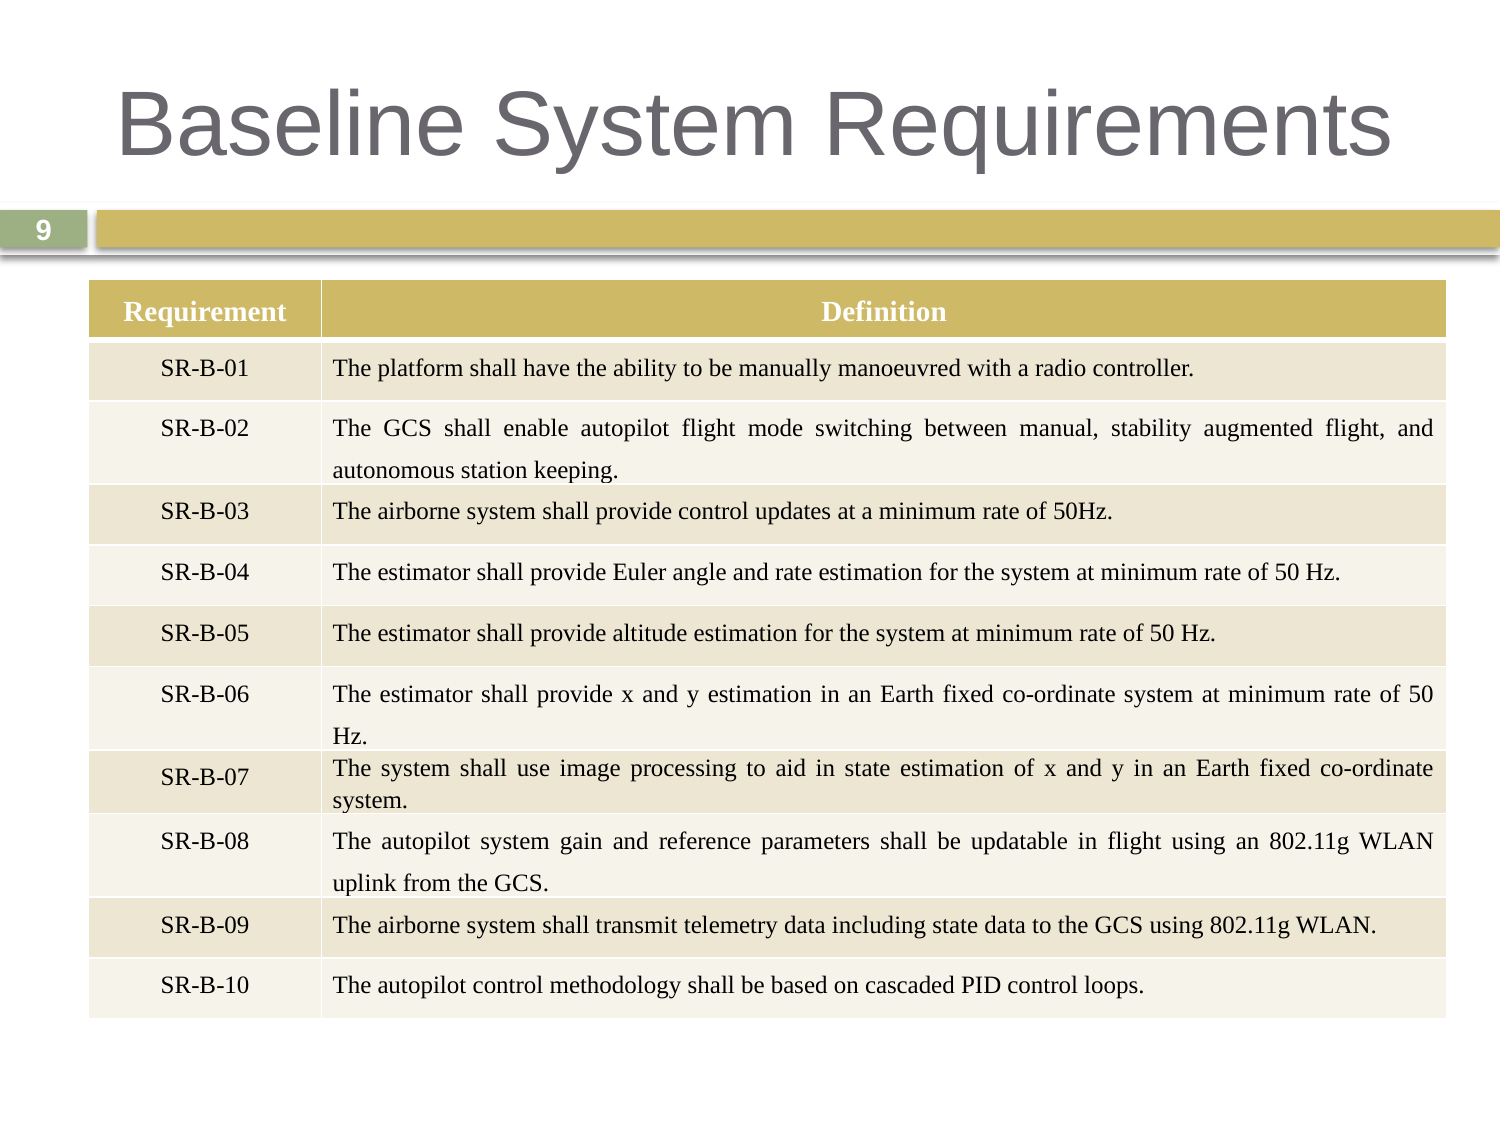

# Baseline System Requirements
9
| Requirement | Definition |
| --- | --- |
| SR-B-01 | The platform shall have the ability to be manually manoeuvred with a radio controller. |
| SR-B-02 | The GCS shall enable autopilot flight mode switching between manual, stability augmented flight, and autonomous station keeping. |
| SR-B-03 | The airborne system shall provide control updates at a minimum rate of 50Hz. |
| SR-B-04 | The estimator shall provide Euler angle and rate estimation for the system at minimum rate of 50 Hz. |
| SR-B-05 | The estimator shall provide altitude estimation for the system at minimum rate of 50 Hz. |
| SR-B-06 | The estimator shall provide x and y estimation in an Earth fixed co-ordinate system at minimum rate of 50 Hz. |
| SR-B-07 | The system shall use image processing to aid in state estimation of x and y in an Earth fixed co-ordinate system. |
| SR-B-08 | The autopilot system gain and reference parameters shall be updatable in flight using an 802.11g WLAN uplink from the GCS. |
| SR-B-09 | The airborne system shall transmit telemetry data including state data to the GCS using 802.11g WLAN. |
| SR-B-10 | The autopilot control methodology shall be based on cascaded PID control loops. |